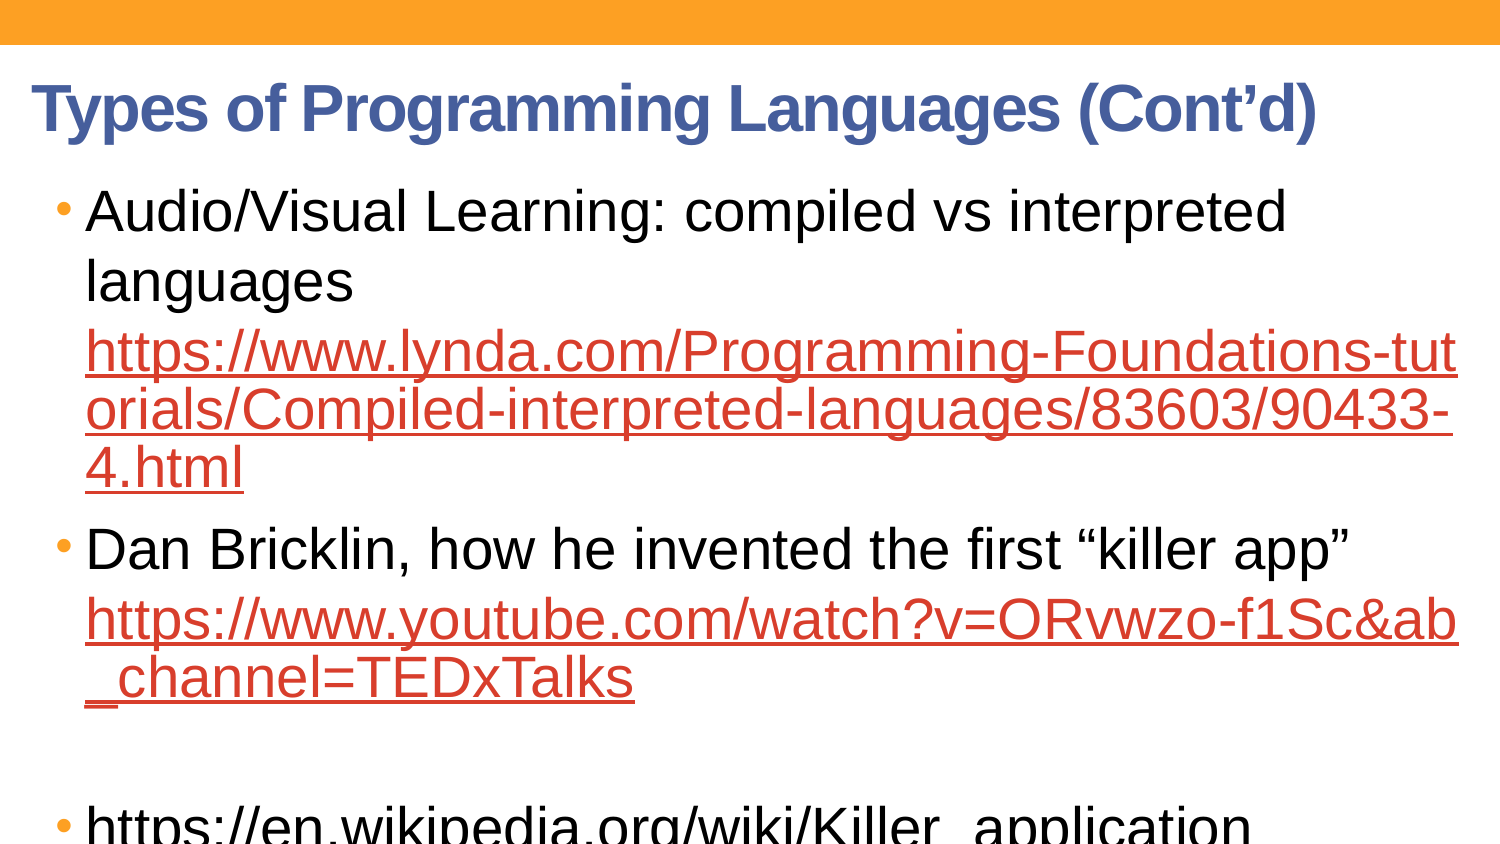

# Types of Programming Languages (Cont’d)
Audio/Visual Learning: compiled vs interpreted languages https://www.lynda.com/Programming-Foundations-tutorials/Compiled-interpreted-languages/83603/90433-4.html
Dan Bricklin, how he invented the first “killer app”
https://www.youtube.com/watch?v=ORvwzo-f1Sc&ab_channel=TEDxTalks
https://en.wikipedia.org/wiki/Killer_application